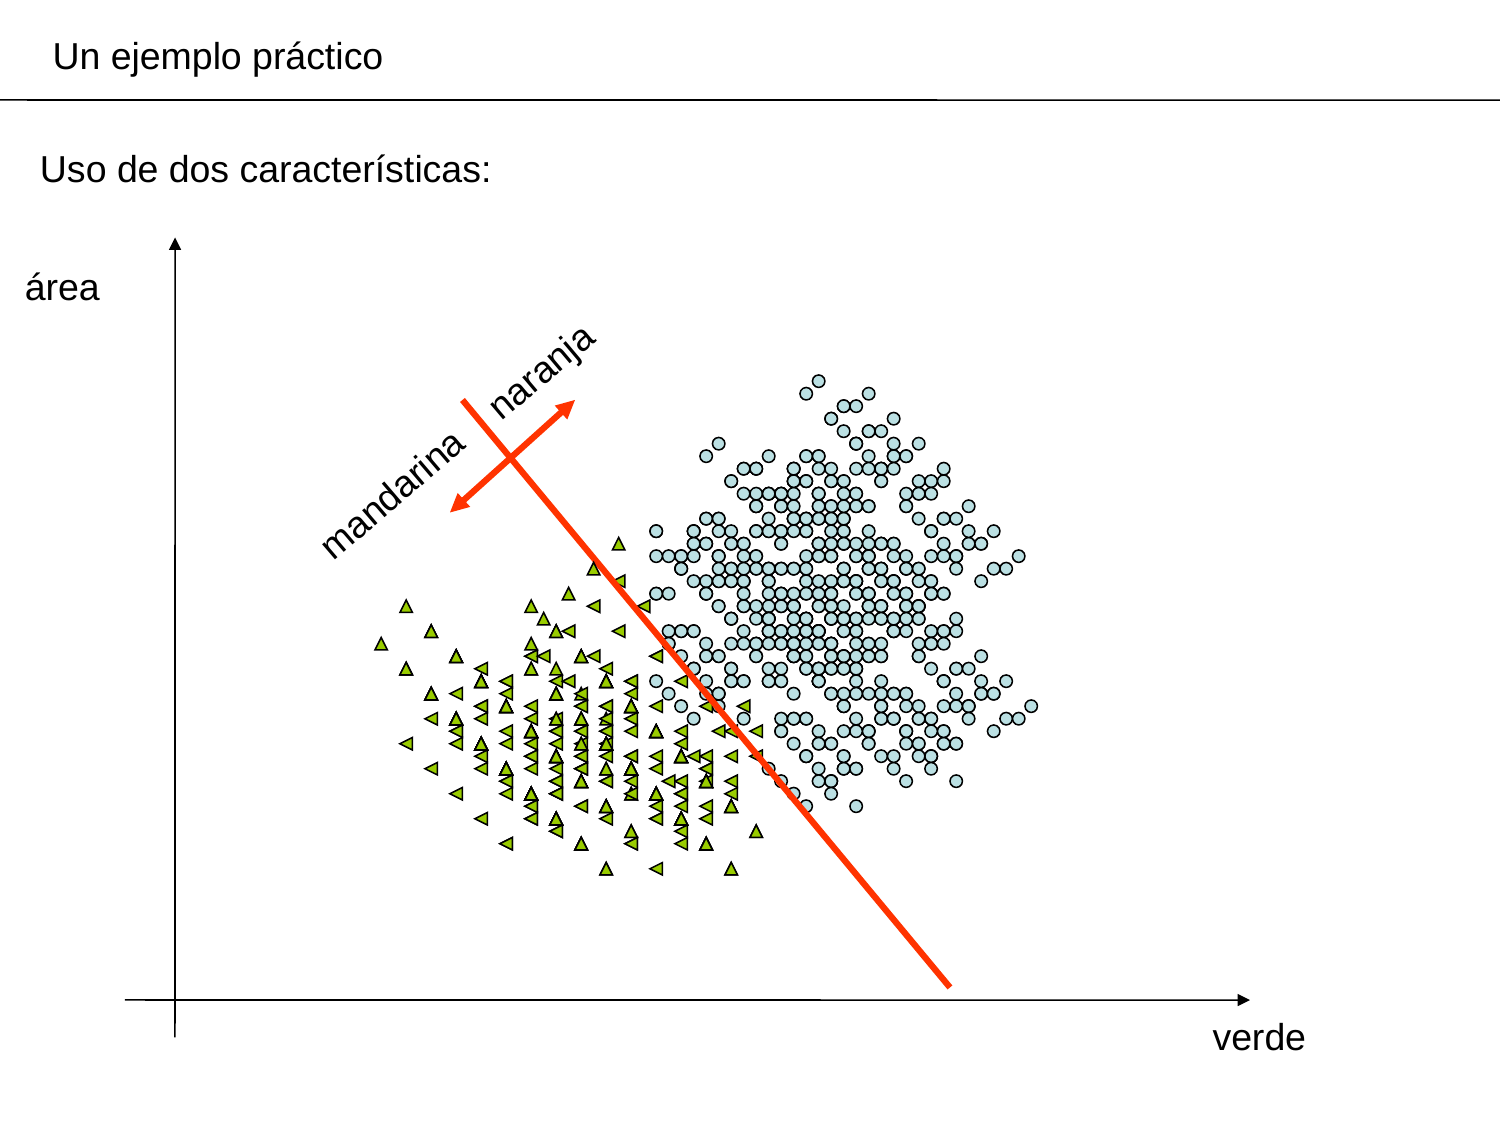

Un ejemplo práctico

Uso de dos características:

área
naranja

mandarina

verde